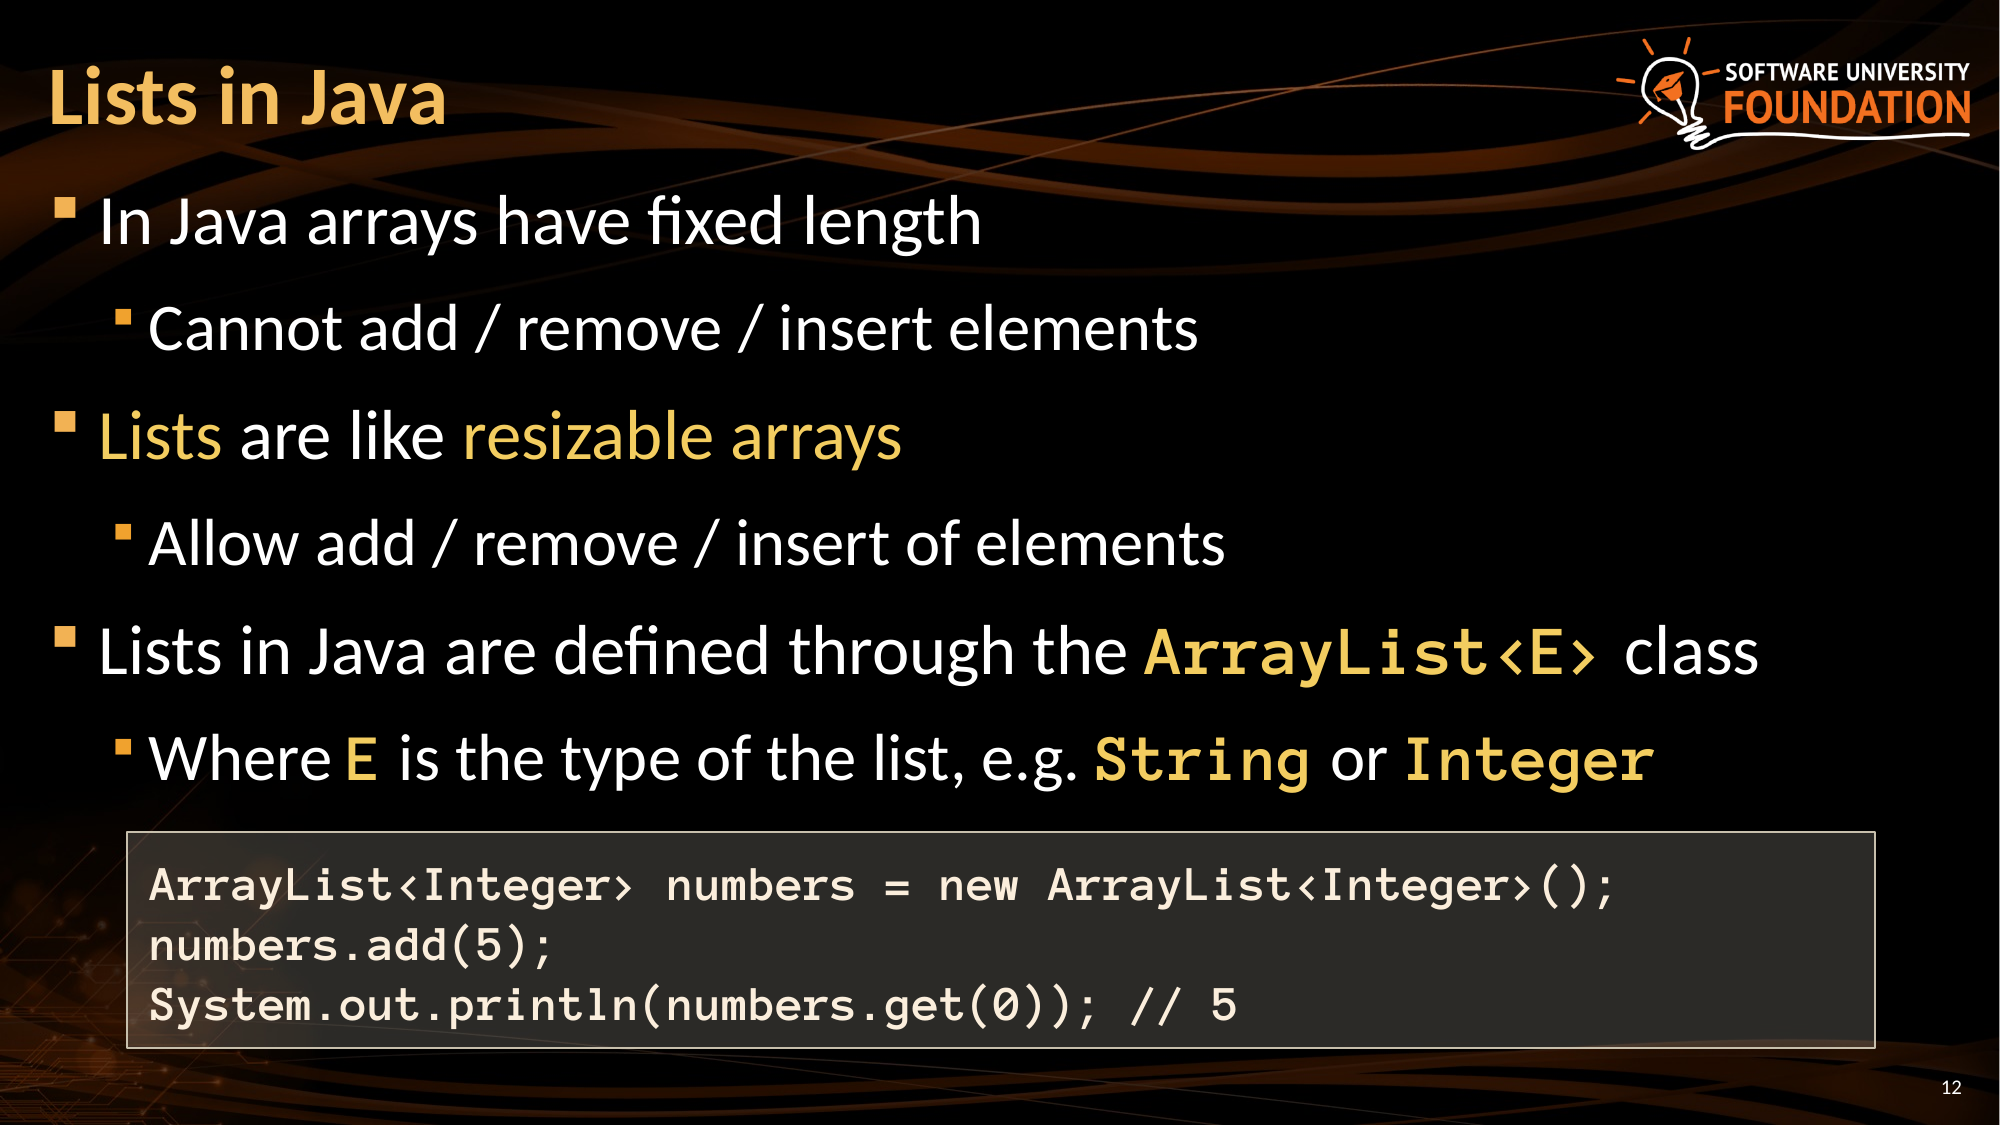

# Lists in Java
In Java arrays have fixed length
Cannot add / remove / insert elements
Lists are like resizable arrays
Allow add / remove / insert of elements
Lists in Java are defined through the ArrayList<E> class
Where E is the type of the list, e.g. String or Integer
ArrayList<Integer> numbers = new ArrayList<Integer>();
numbers.add(5);
System.out.println(numbers.get(0)); // 5
12